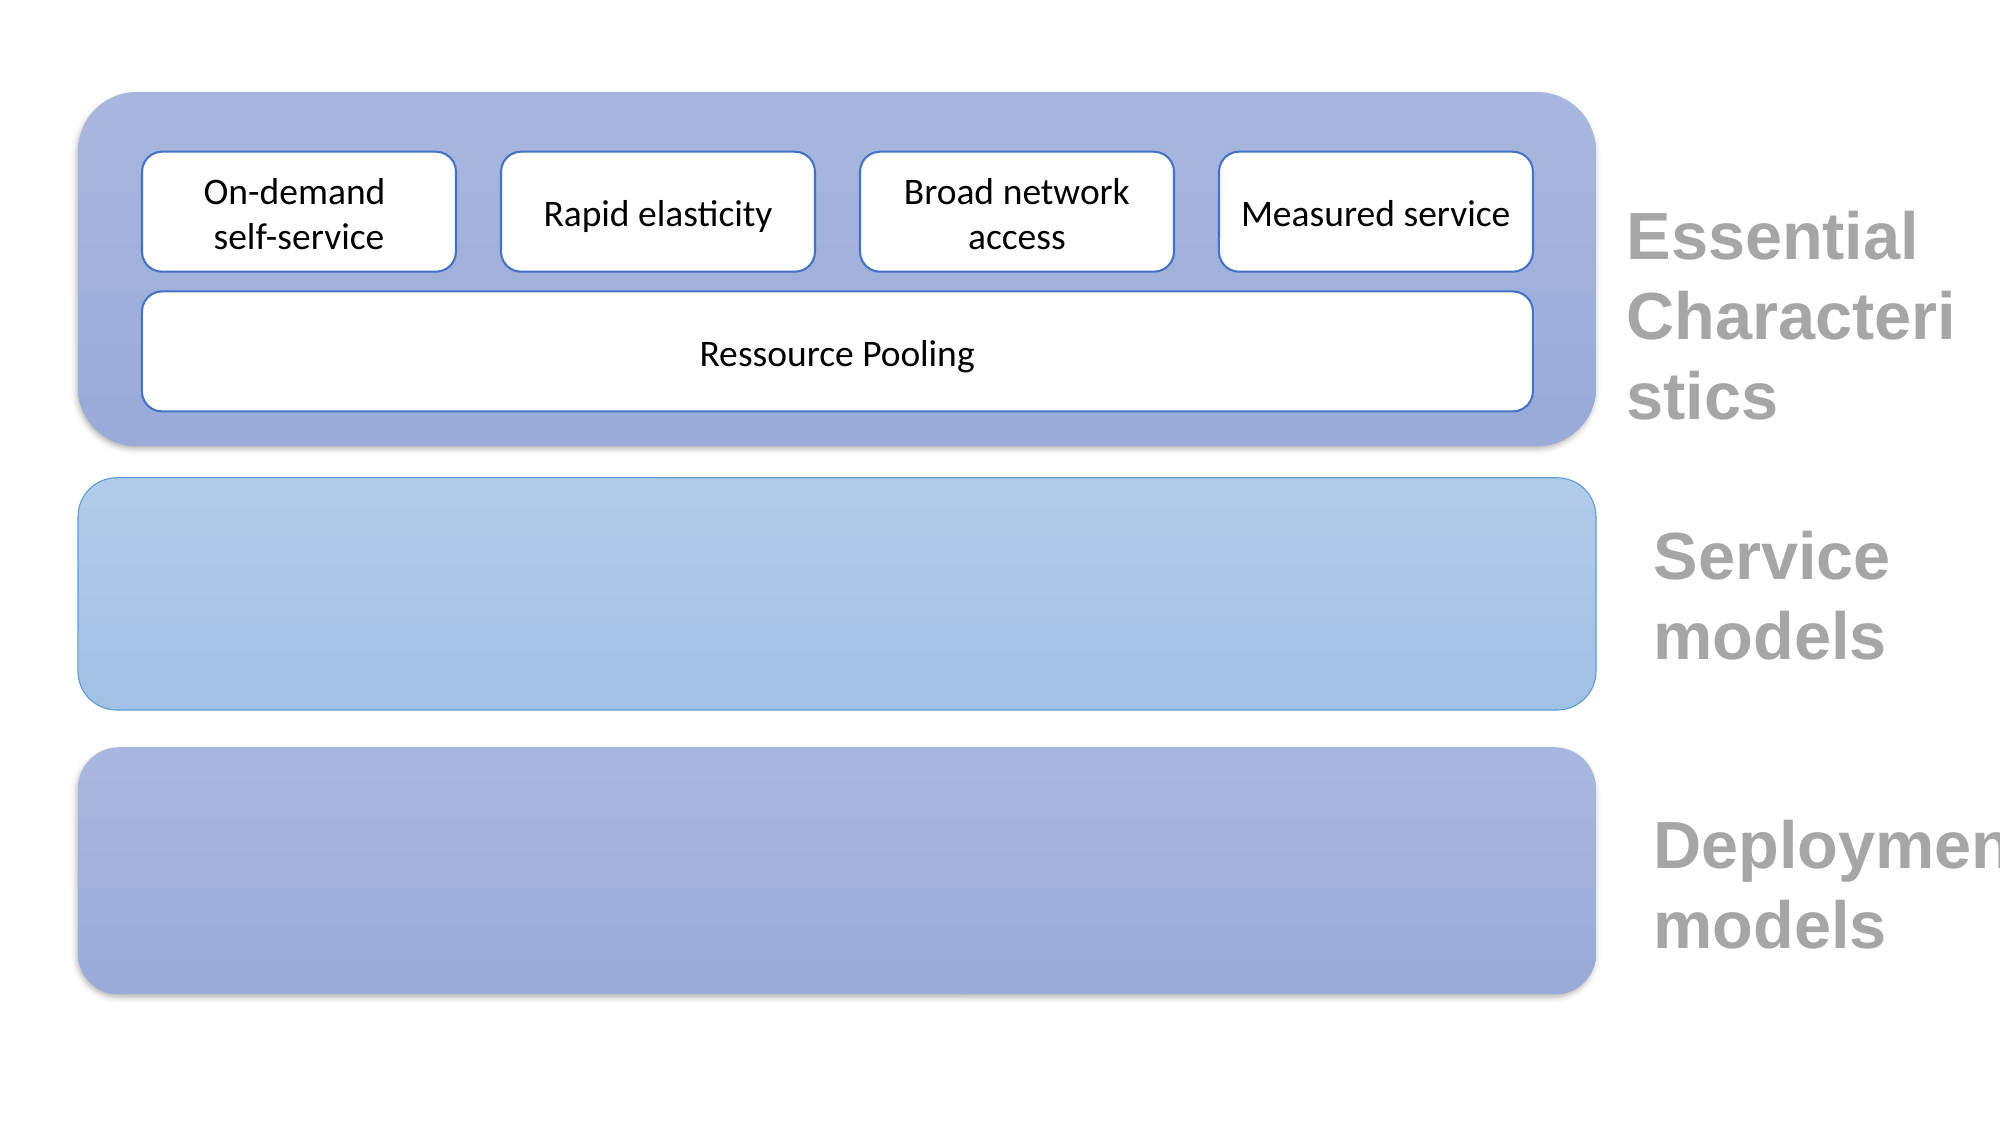

On-demand
self-service
Rapid elasticity
Broad network access
Measured service
Essential Characteristics
Ressource Pooling

Service  models

Deployment models